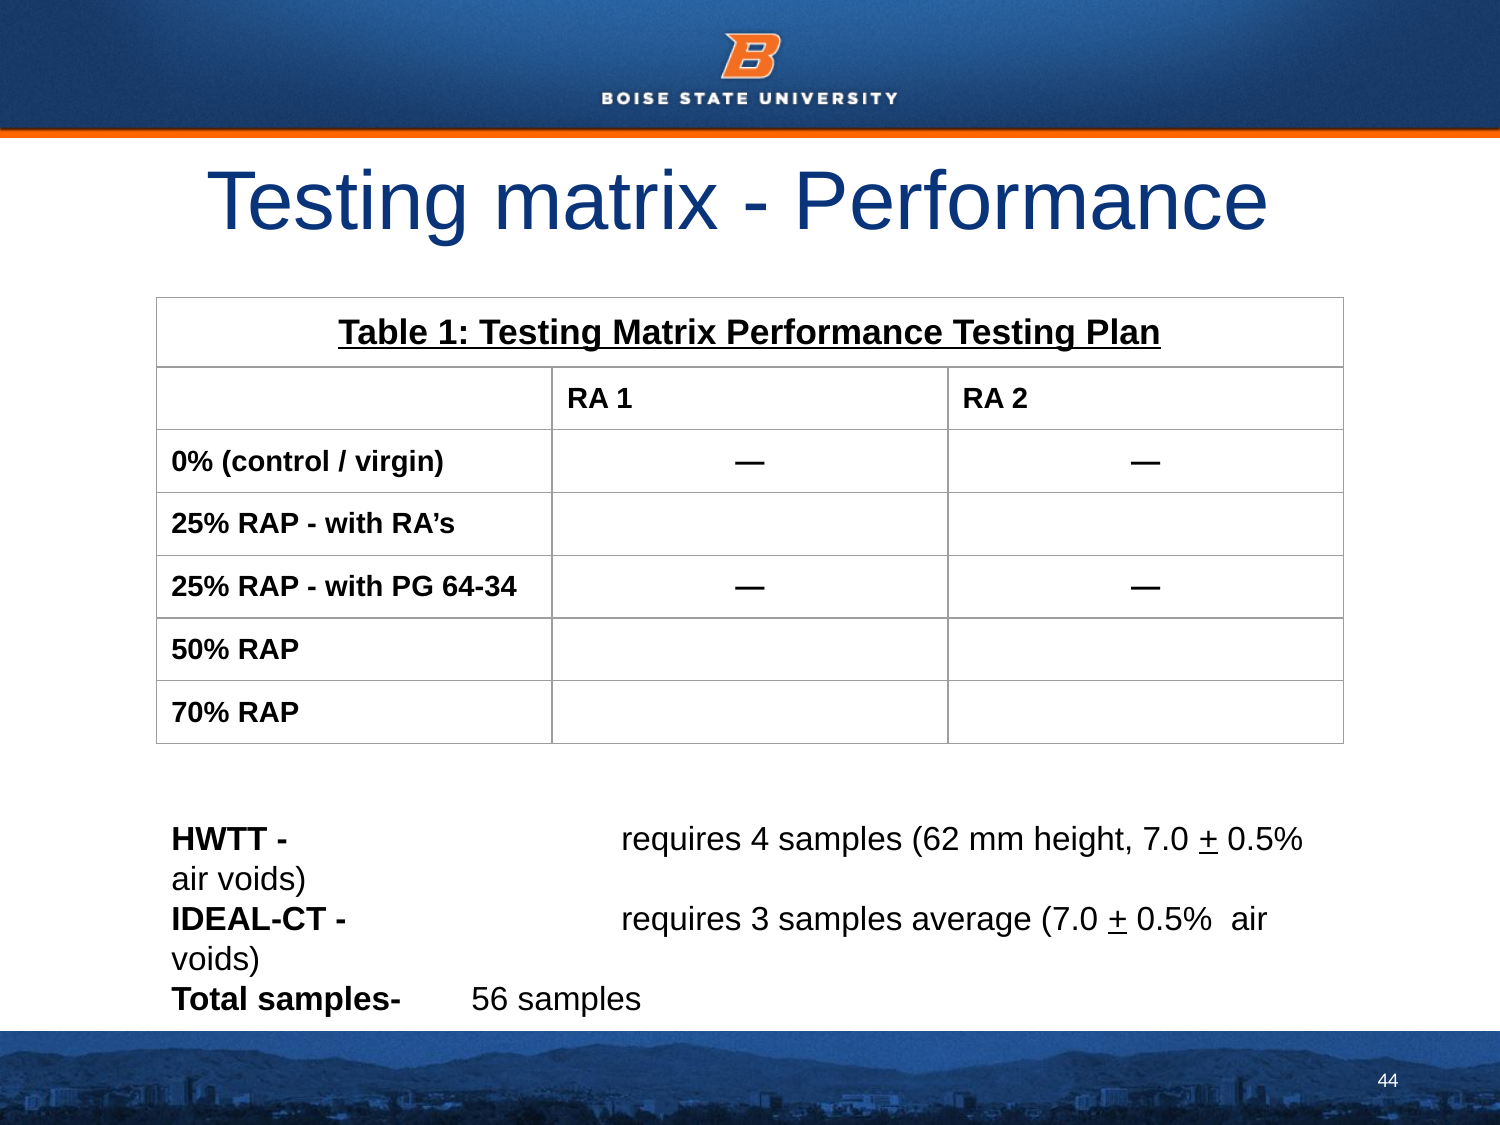

# Testing matrix - Performance
| Table 1: Testing Matrix Performance Testing Plan |  |  |
| --- | --- | --- |
|  | RA 1 | RA 2 |
| 0% (control / virgin) | — | — |
| 25% RAP - with RA’s |  |  |
| 25% RAP - with PG 64-34 | — | — |
| 50% RAP |  |  |
| 70% RAP |  |  |
HWTT - 			requires 4 samples (62 mm height, 7.0 + 0.5%  air voids)
IDEAL-CT - 		requires 3 samples average (7.0 + 0.5%  air voids)
Total samples-	56 samples